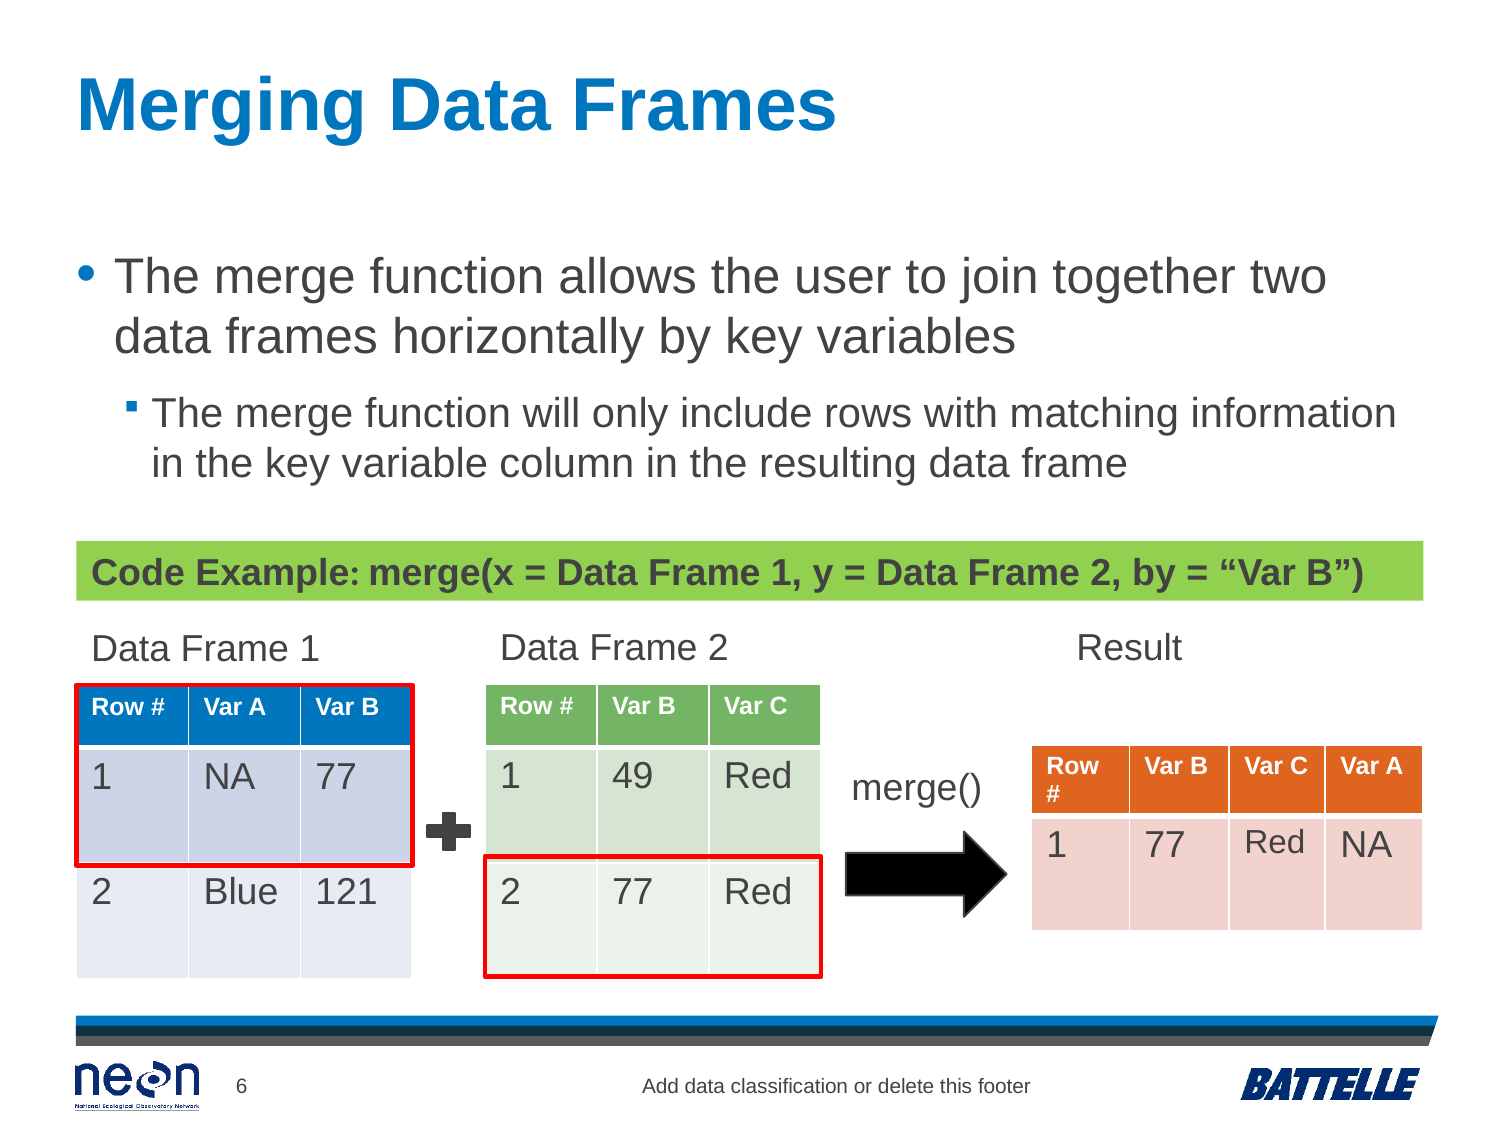

# Merging Data Frames
The merge function allows the user to join together two data frames horizontally by key variables
The merge function will only include rows with matching information in the key variable column in the resulting data frame
Code Example: merge(x = Data Frame 1, y = Data Frame 2, by = “Var B”)
Data Frame 2
Result
Data Frame 1
| Row # | Var B | Var C |
| --- | --- | --- |
| 1 | 49 | Red |
| 2 | 77 | Red |
| Row # | Var A | Var B |
| --- | --- | --- |
| 1 | NA | 77 |
| 2 | Blue | 121 |

| Row # | Var B | Var C | Var A |
| --- | --- | --- | --- |
| 1 | 77 | Red | NA |
merge()

6
Add data classification or delete this footer